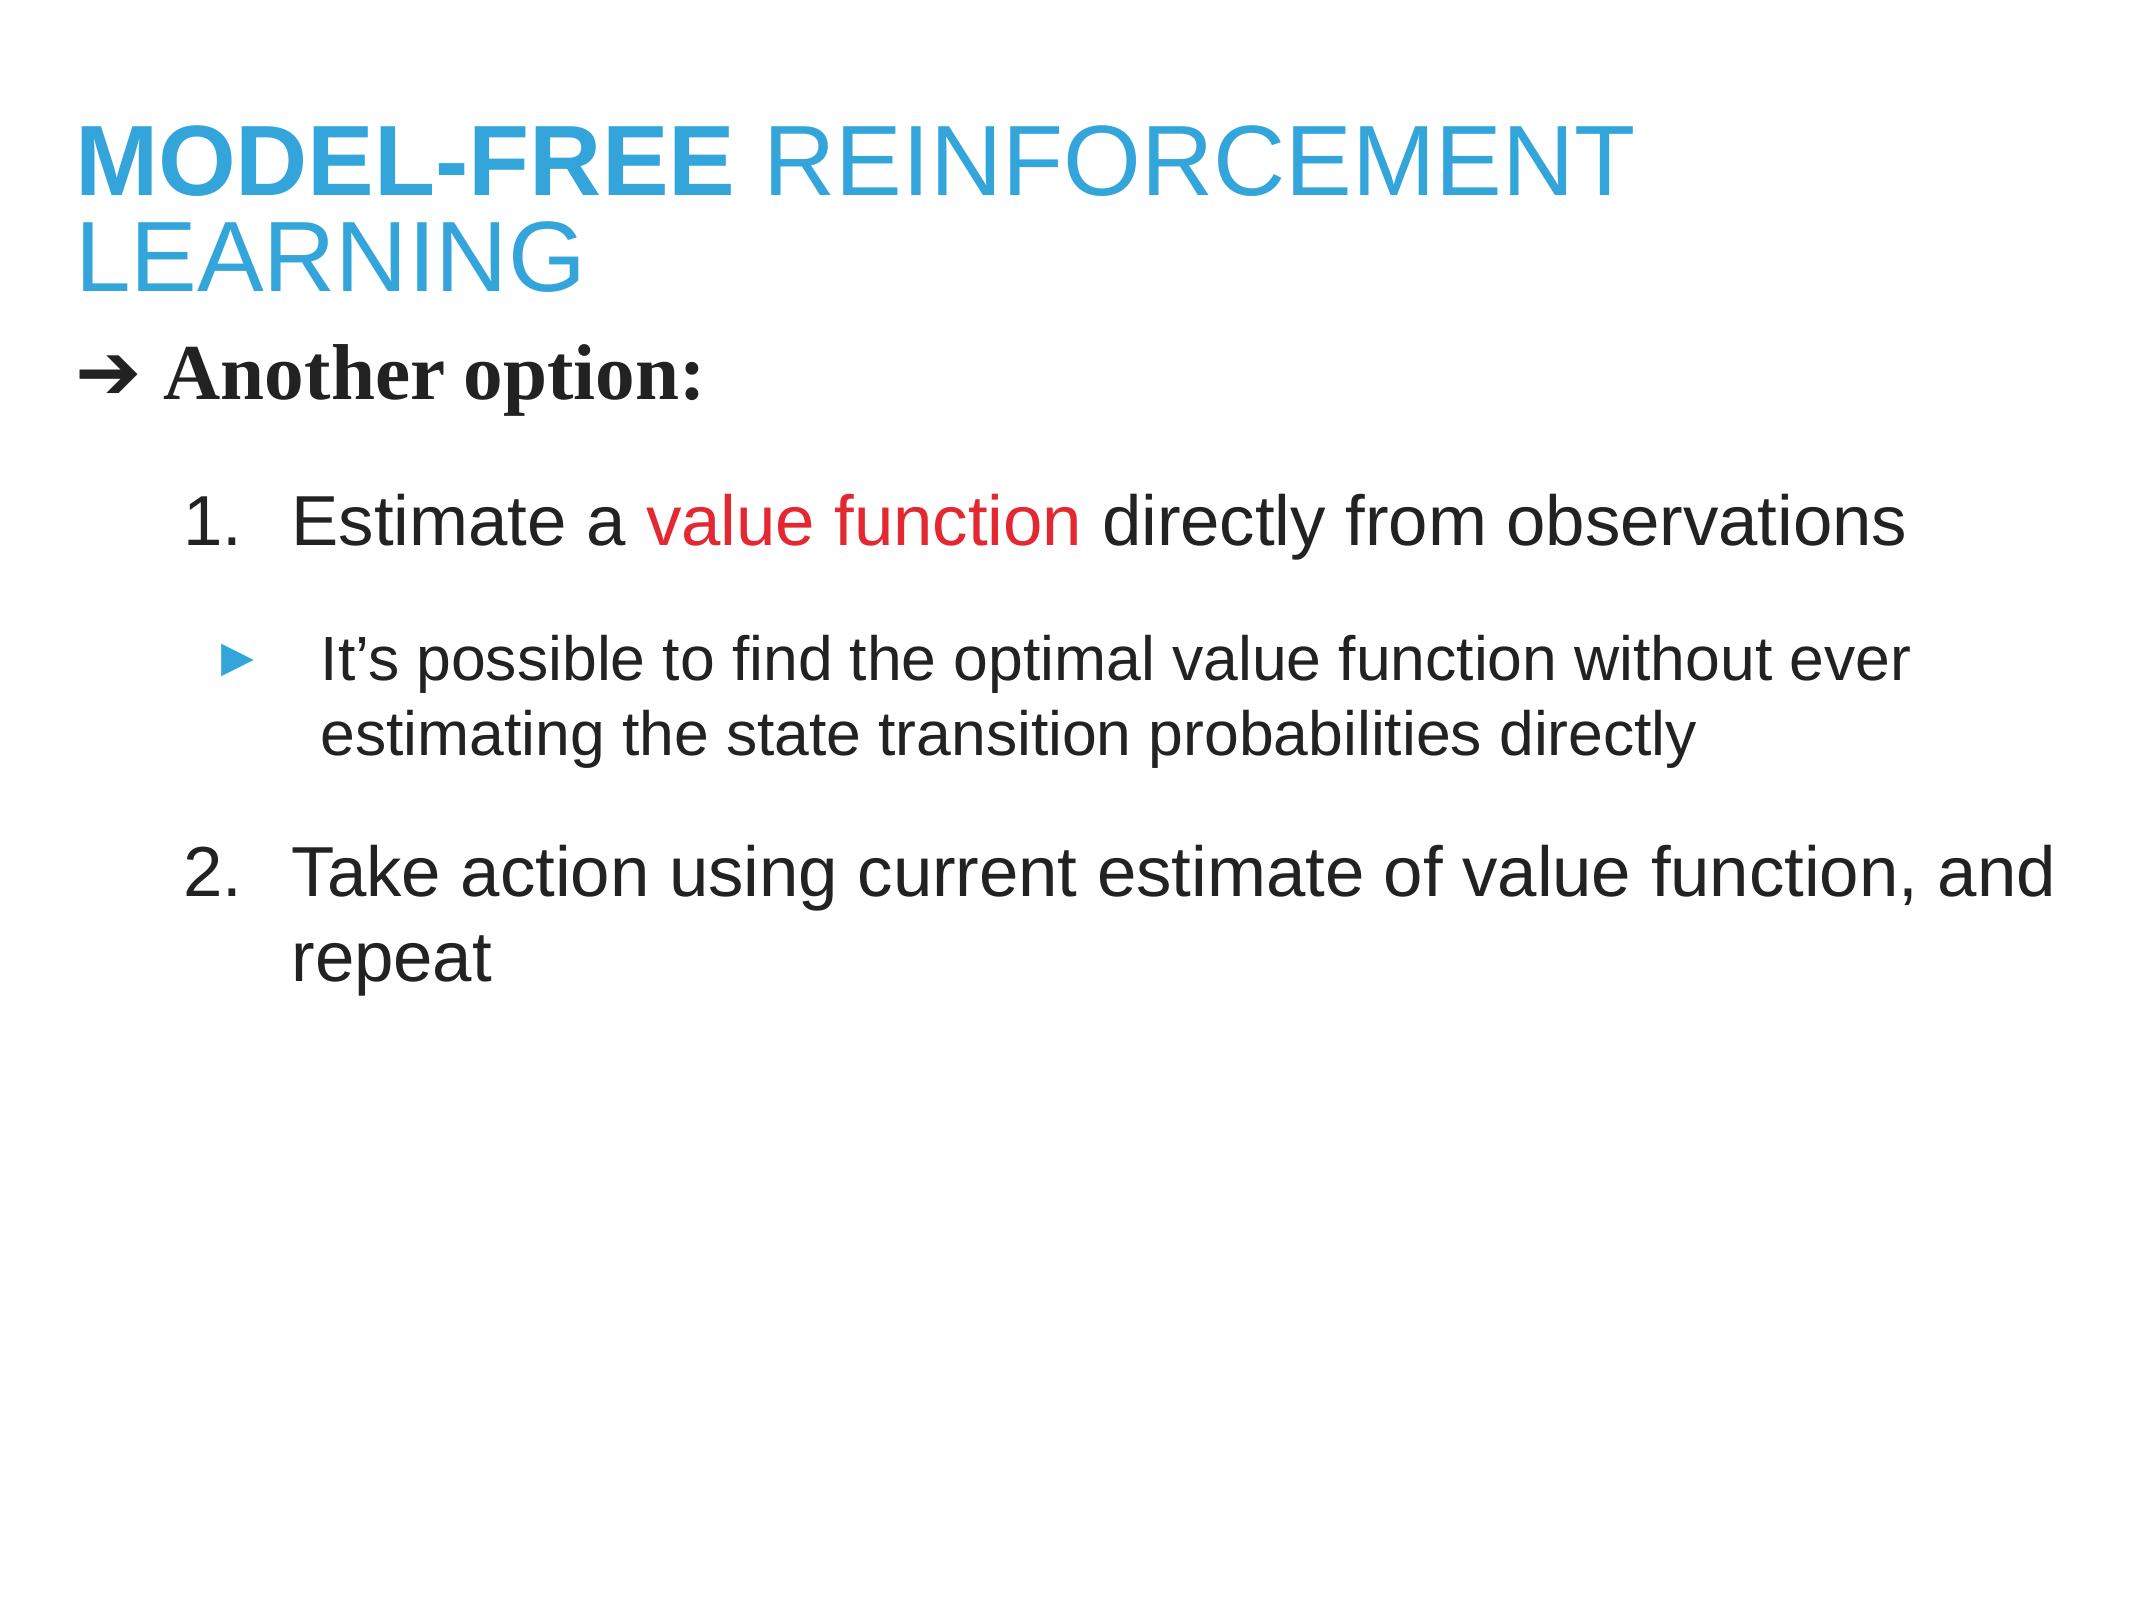

model-free reinforcement learning
➔ Another option:
Estimate a value function directly from observations
It’s possible to find the optimal value function without ever estimating the state transition probabilities directly
Take action using current estimate of value function, and repeat